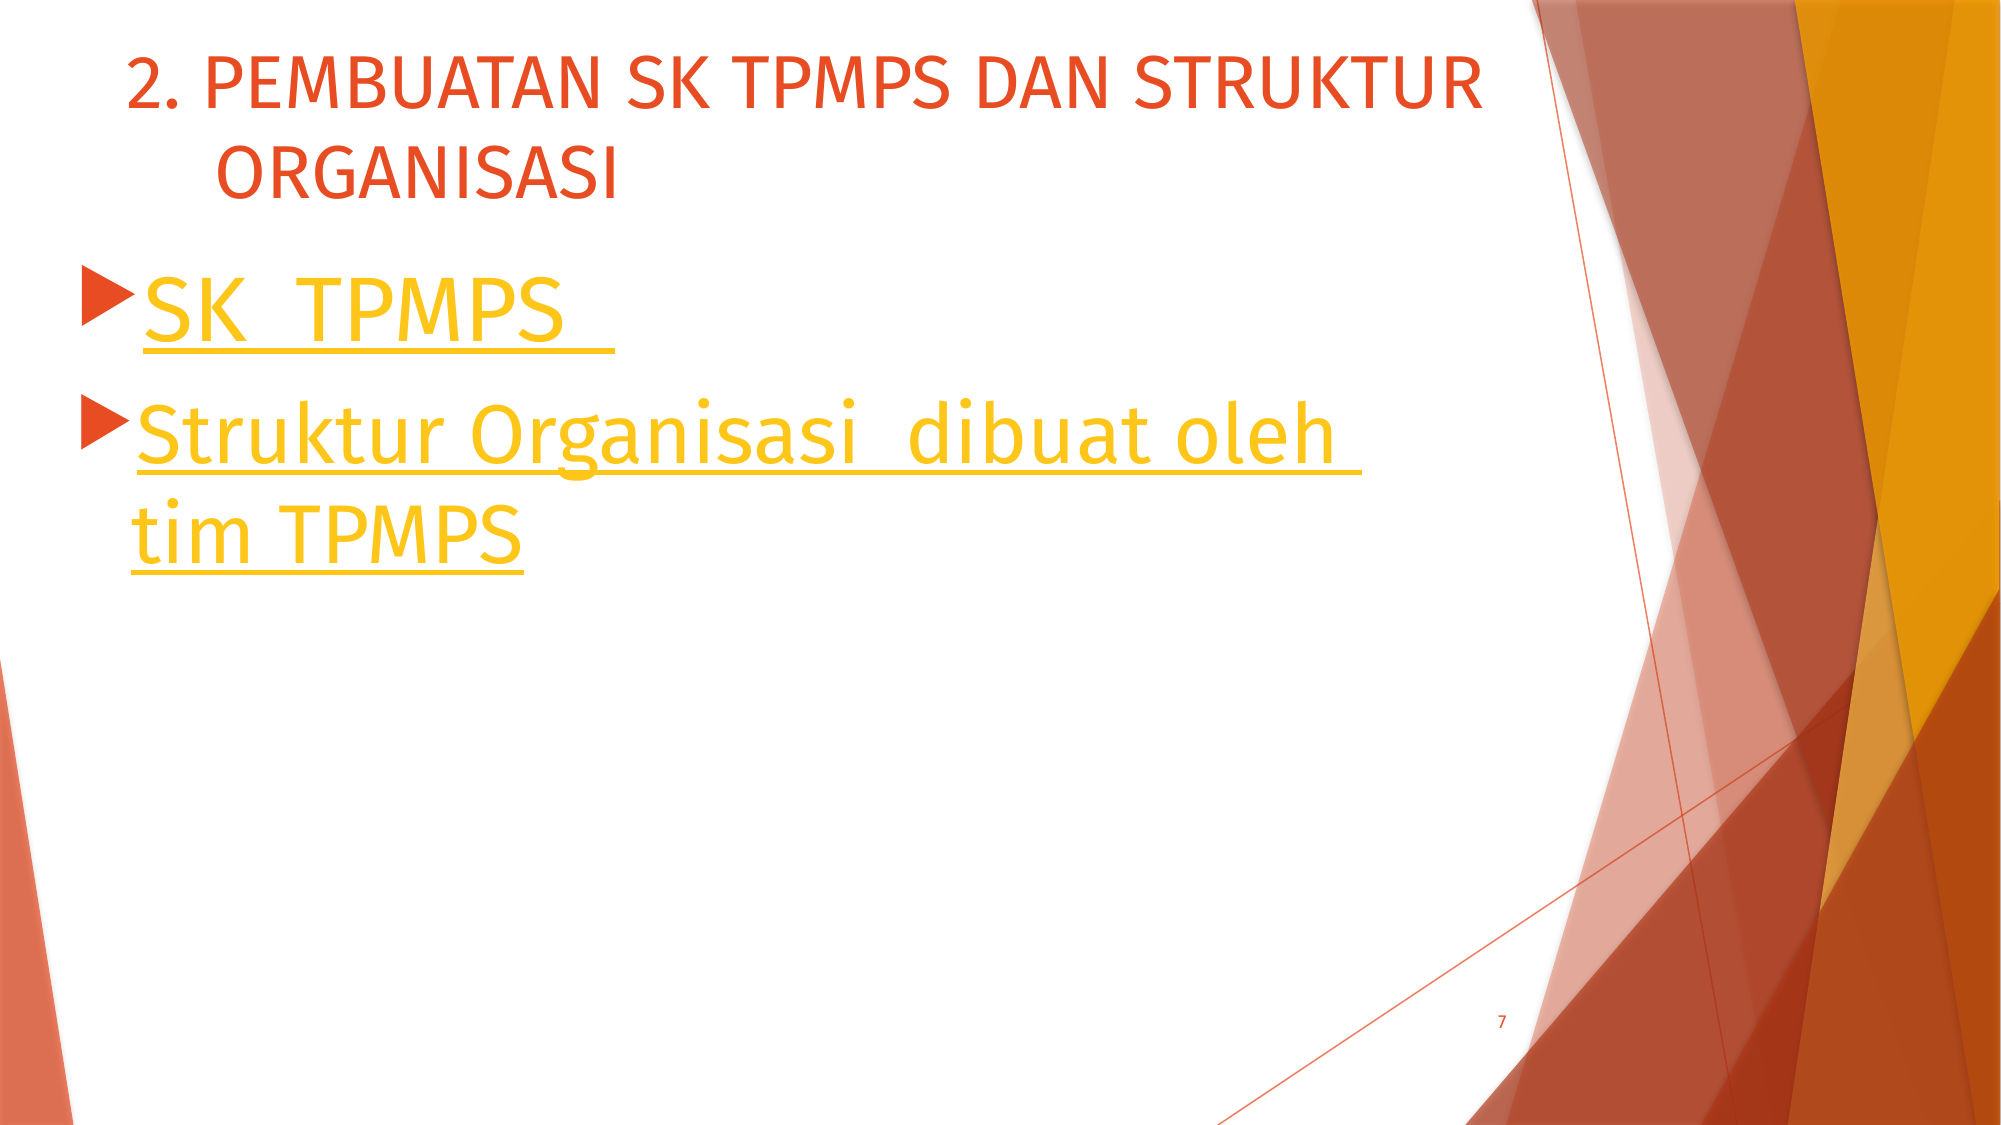

# 2. PEMBUATAN SK TPMPS DAN STRUKTUR ORGANISASI
SK  TPMPS
Struktur Organisasi  dibuat oleh tim TPMPS
7